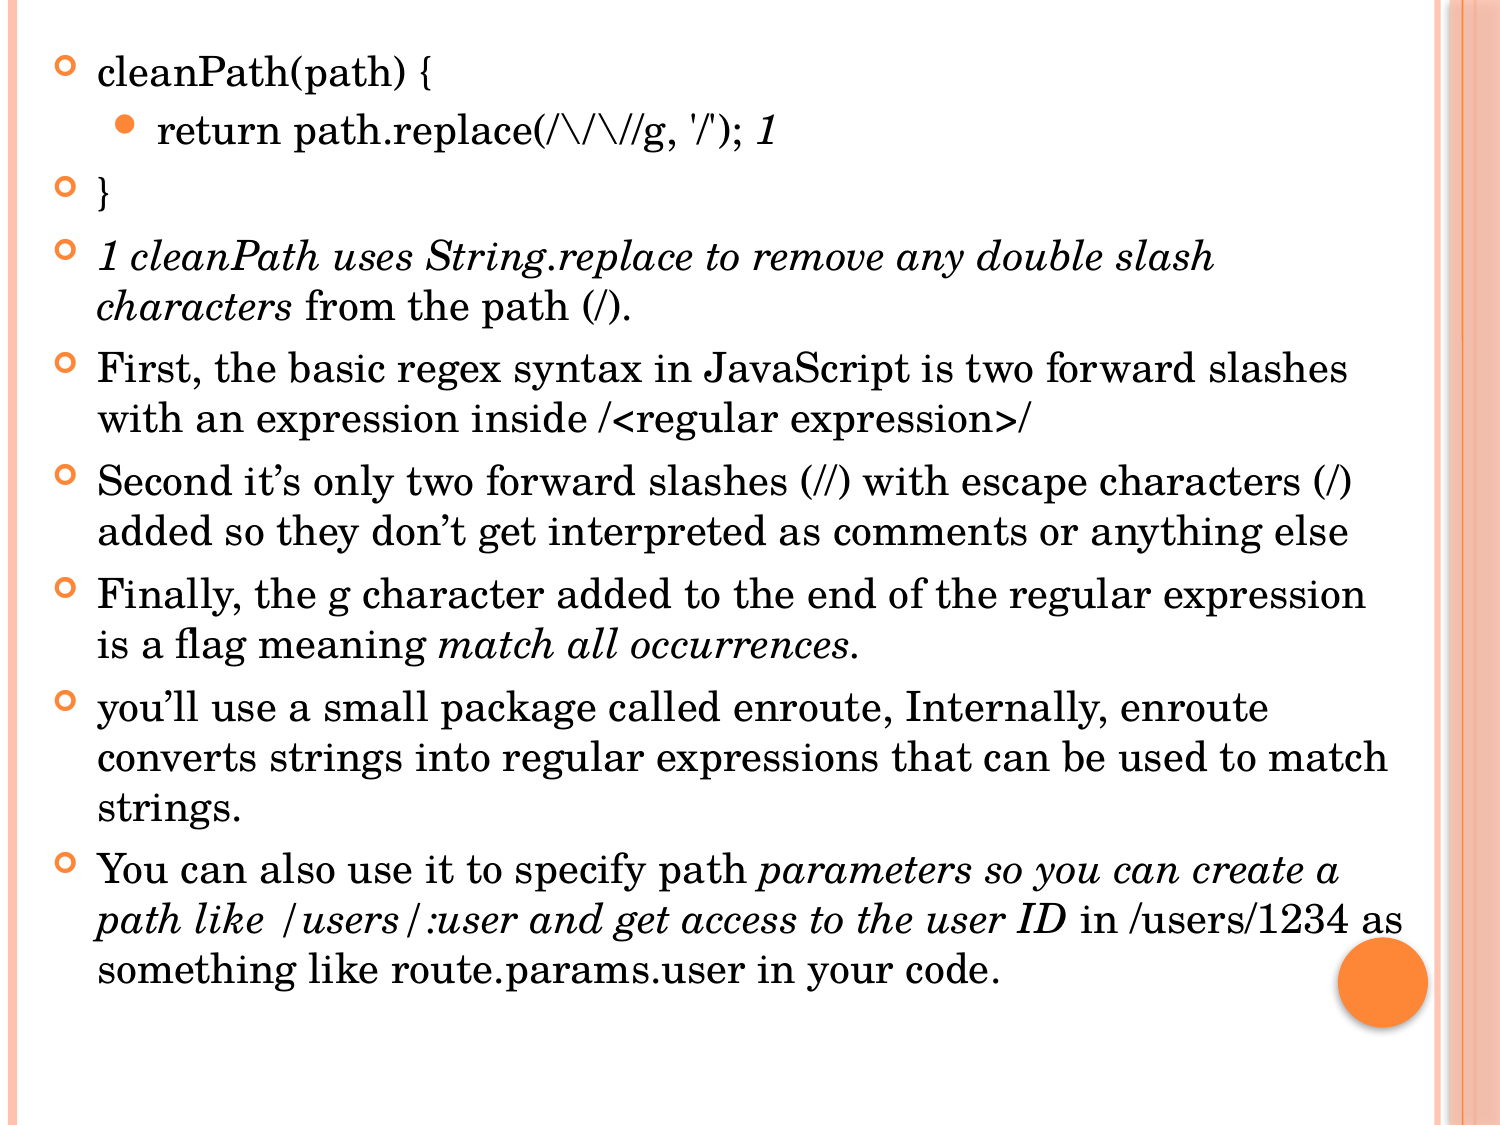

cleanPath(path) {
return path.replace(/\/\//g, '/'); 1
}
1 cleanPath uses String.replace to remove any double slash characters from the path (/).
First, the basic regex syntax in JavaScript is two forward slashes with an expression inside /<regular expression>/
Second it’s only two forward slashes (//) with escape characters (/) added so they don’t get interpreted as comments or anything else
Finally, the g character added to the end of the regular expression is a flag meaning match all occurrences.
you’ll use a small package called enroute, Internally, enroute converts strings into regular expressions that can be used to match strings.
You can also use it to specify path parameters so you can create a path like /users/:user and get access to the user ID in /users/1234 as something like route.params.user in your code.